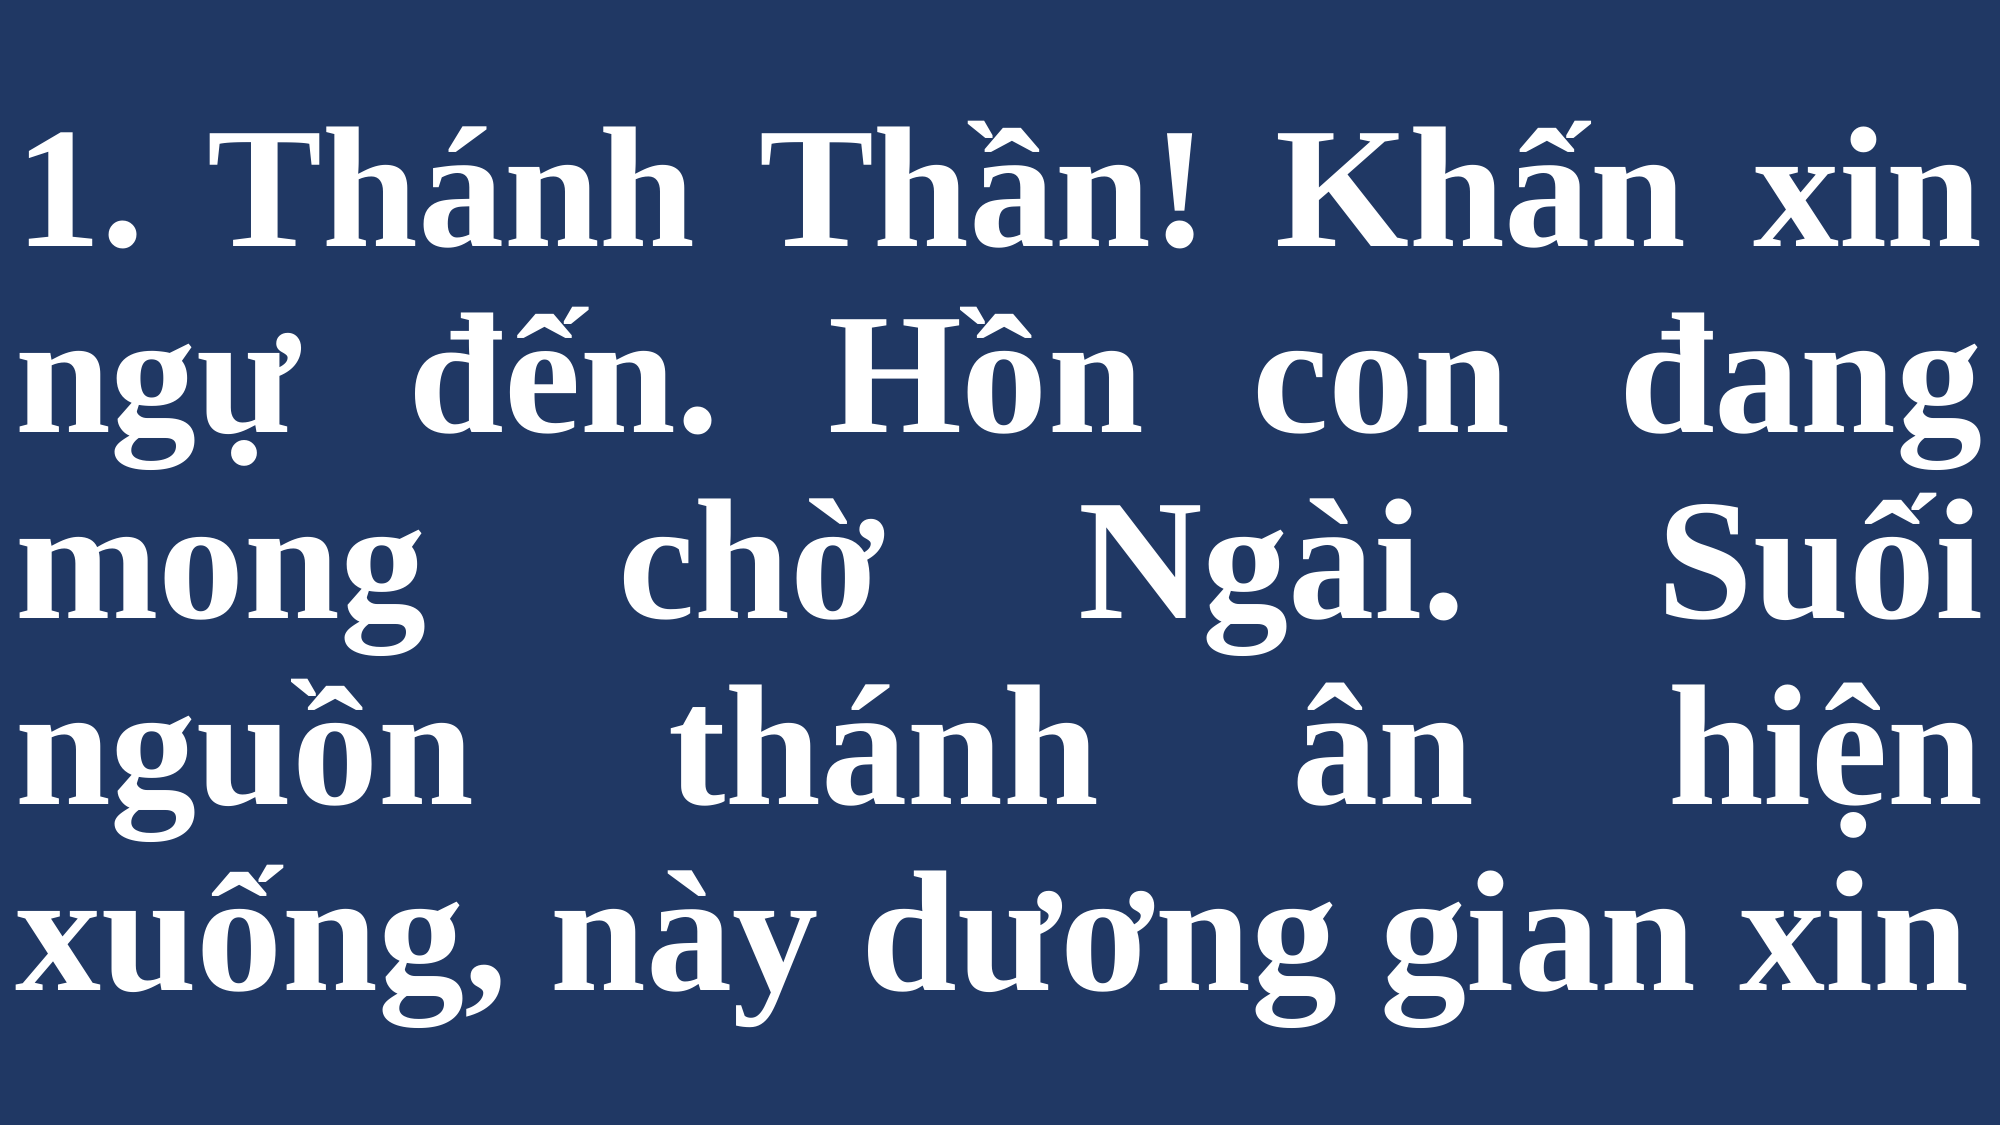

# 1. Thánh Thần! Khấn xin ngự đến. Hồn con đang mong chờ Ngài. Suối nguồn thánh ân hiện xuống, này dương gian xin